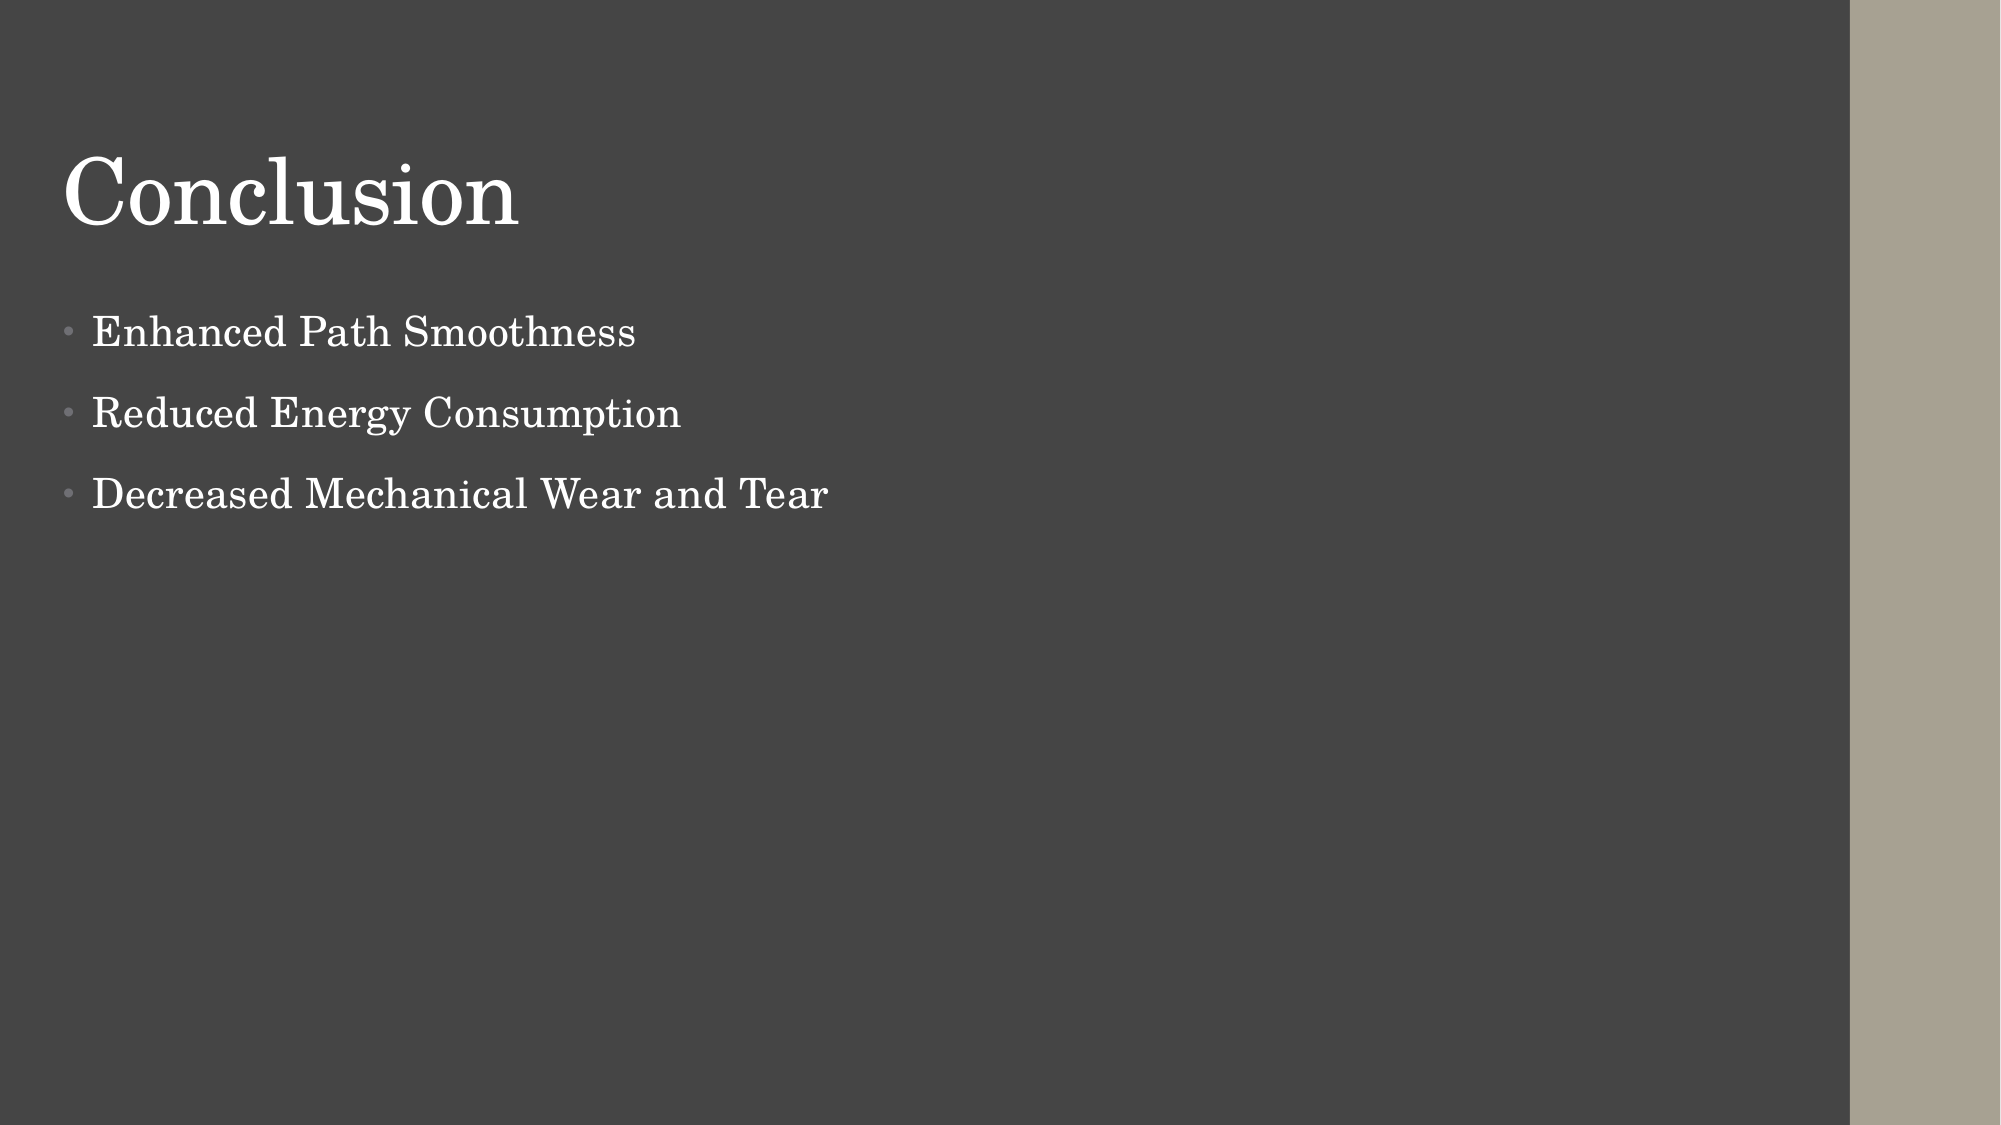

# Conclusion

Enhanced Path Smoothness
Reduced Energy Consumption
Decreased Mechanical Wear and Tear